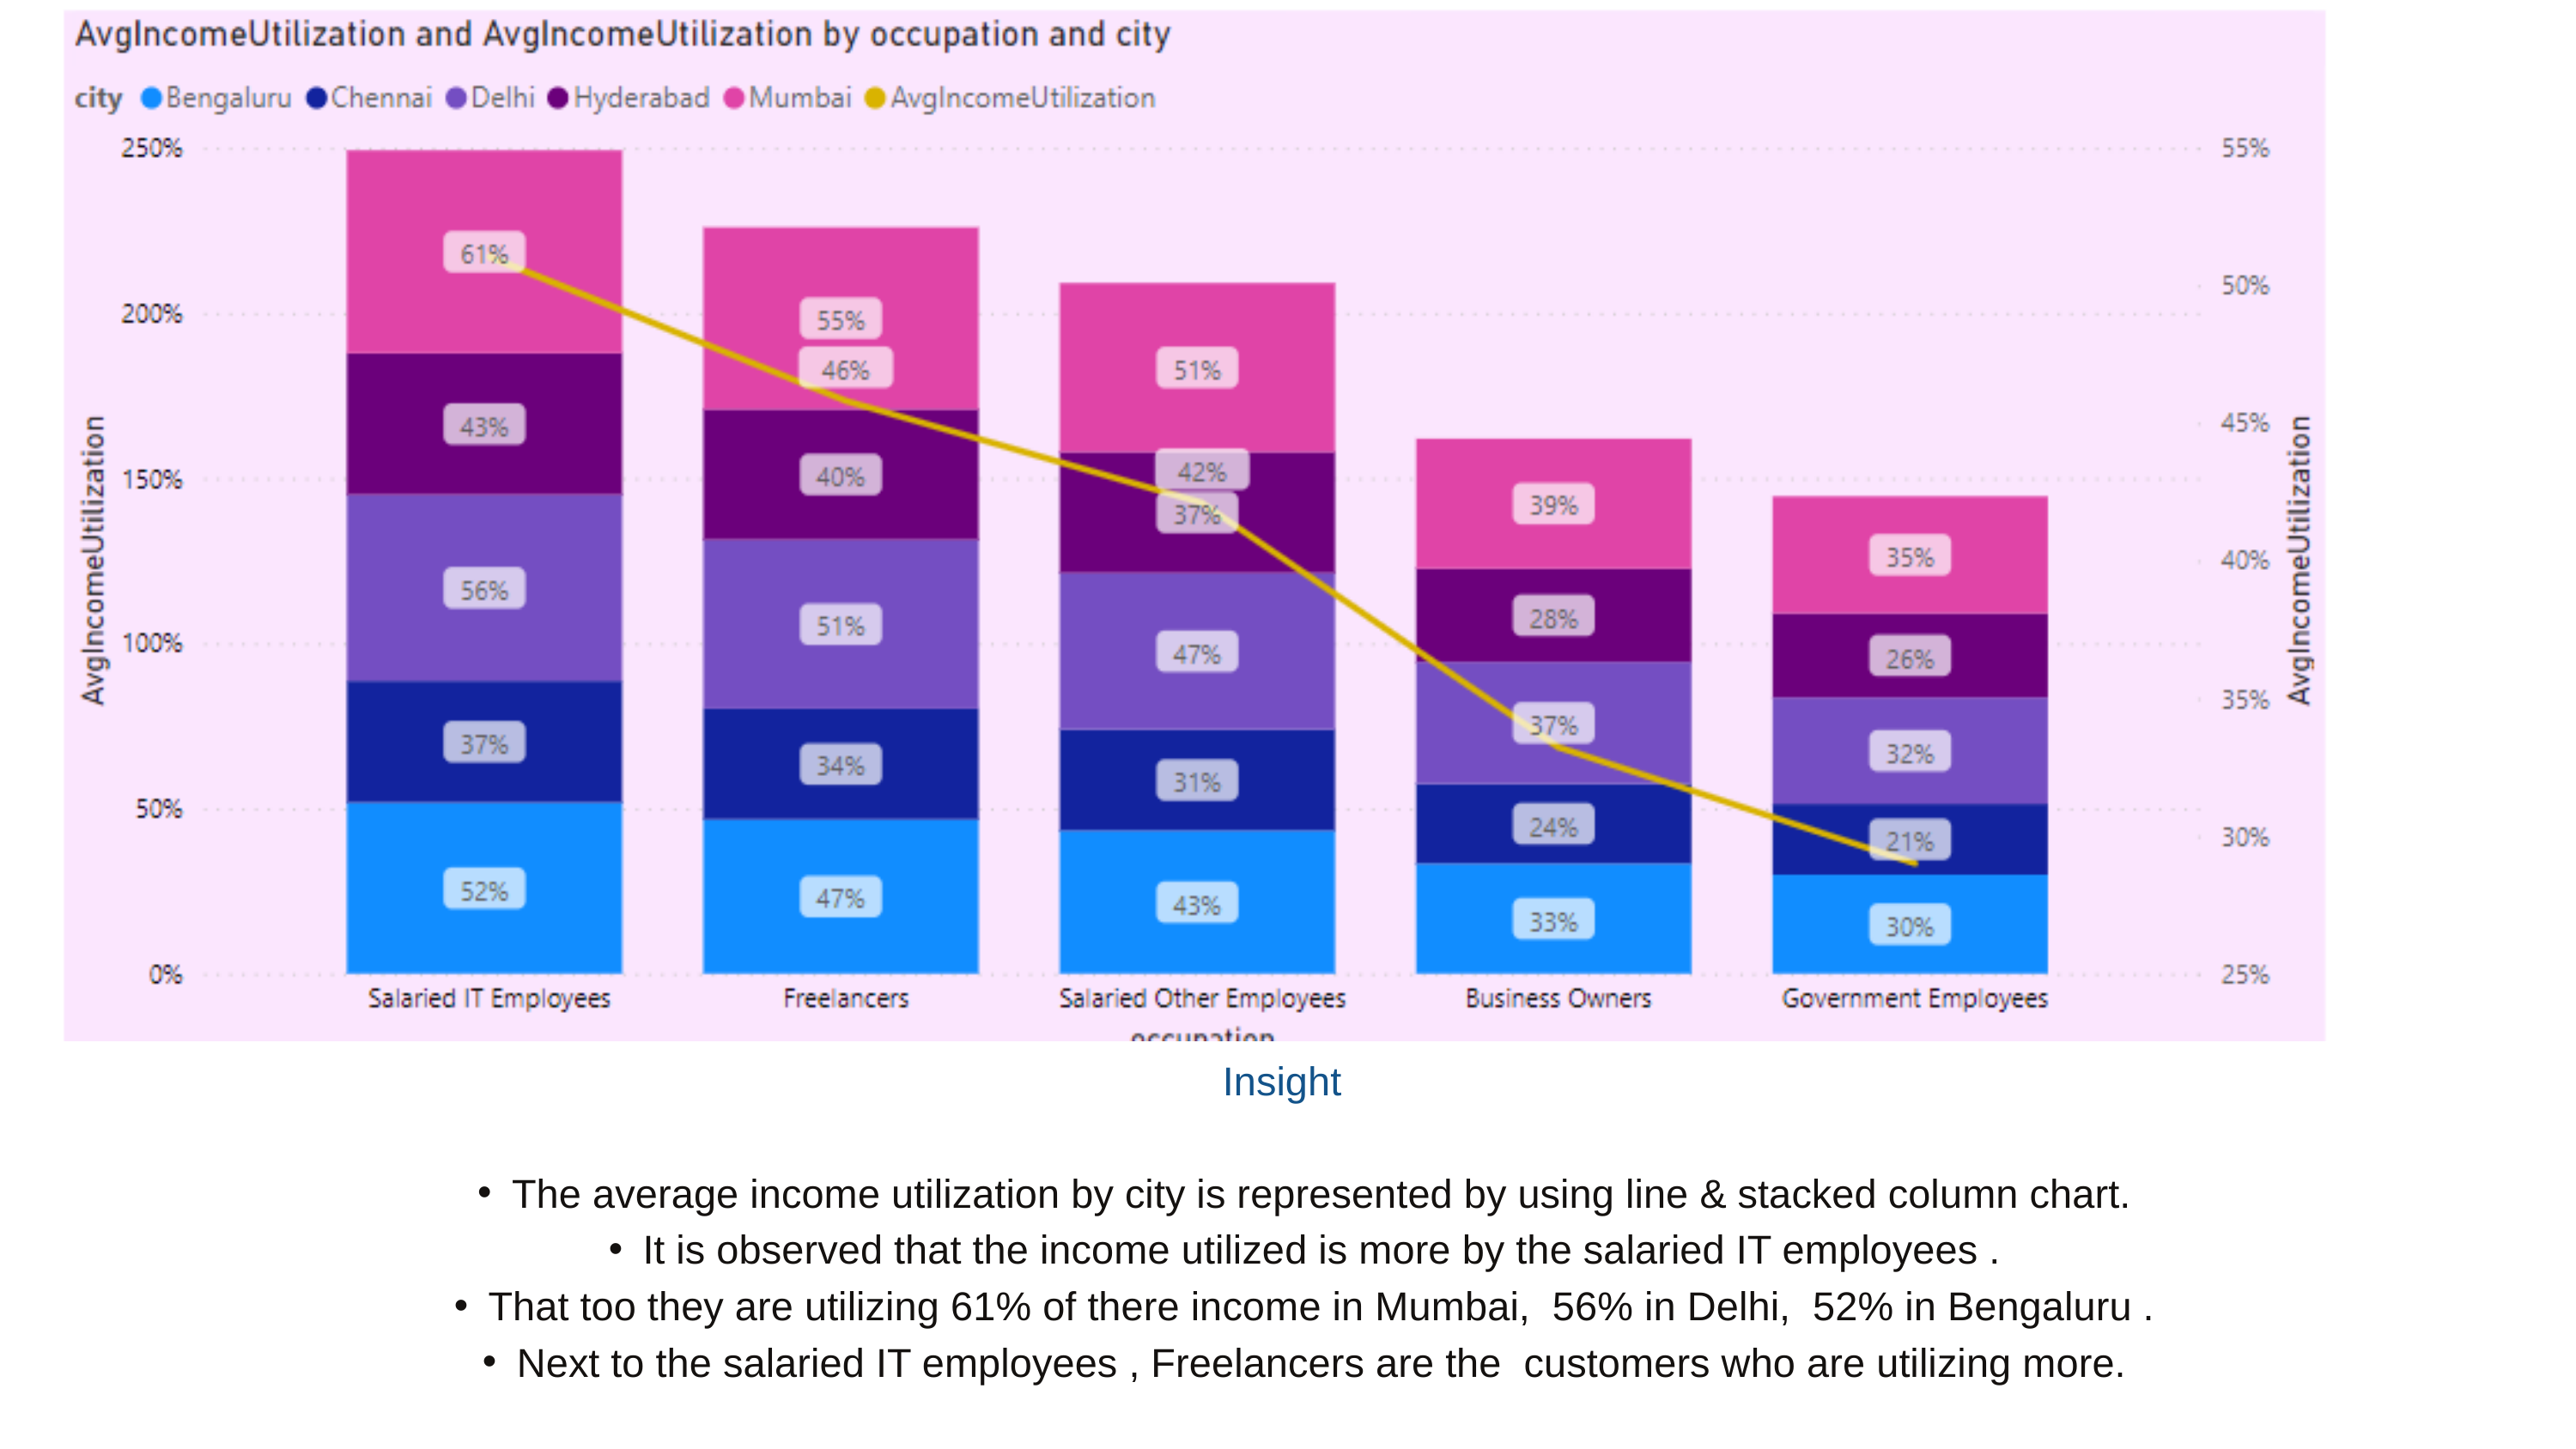

Insight

The average income utilization by city is represented by using line & stacked column chart.
It is observed that the income utilized is more by the salaried IT employees .
That too they are utilizing 61% of there income in Mumbai,  56% in Delhi,  52% in Bengaluru .
Next to the salaried IT employees , Freelancers are the  customers who are utilizing more.